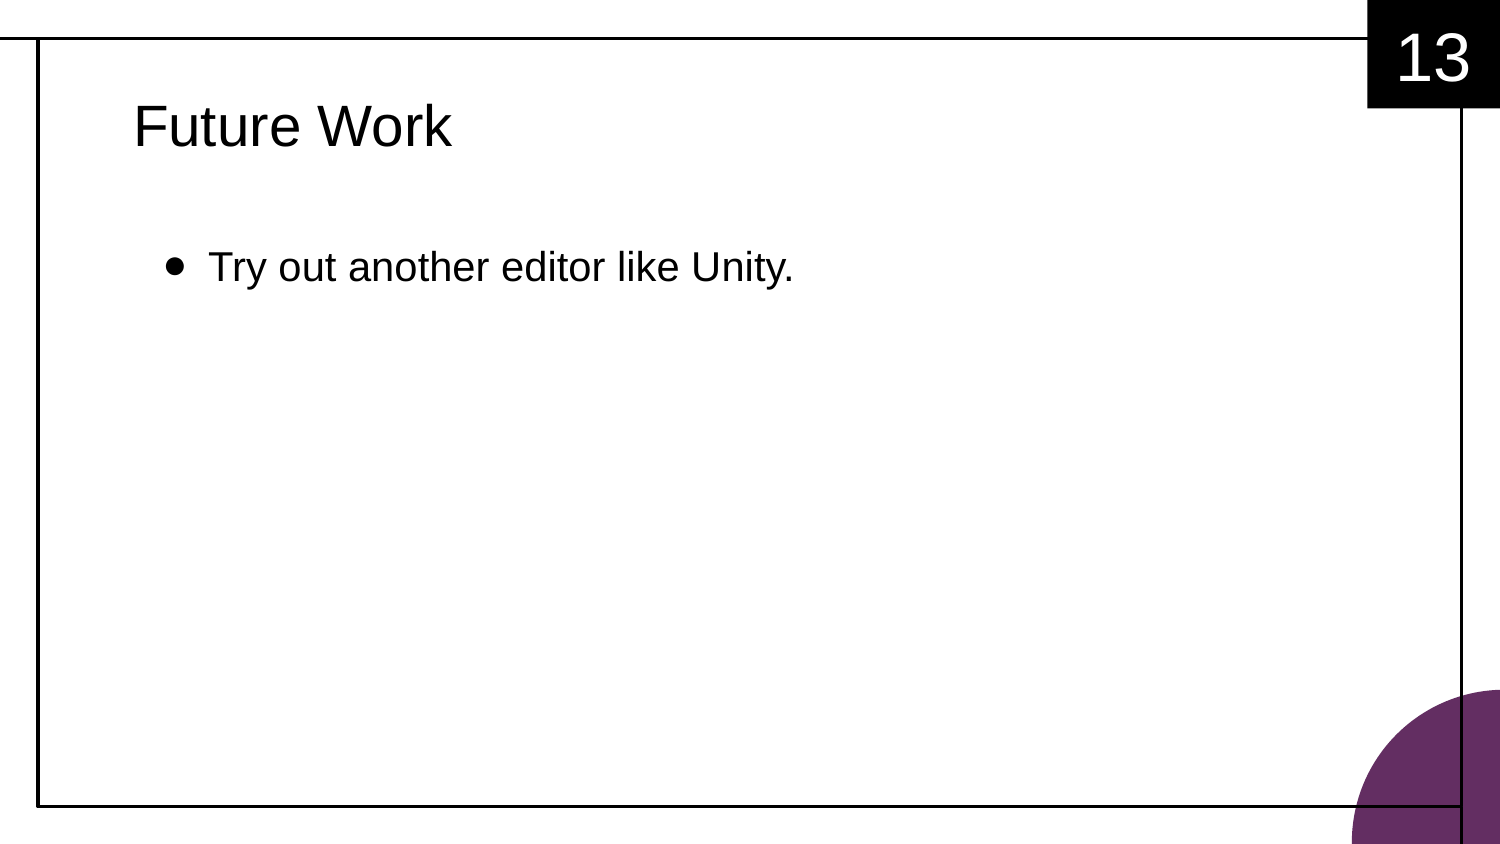

13
# Future Work
Try out another editor like Unity.